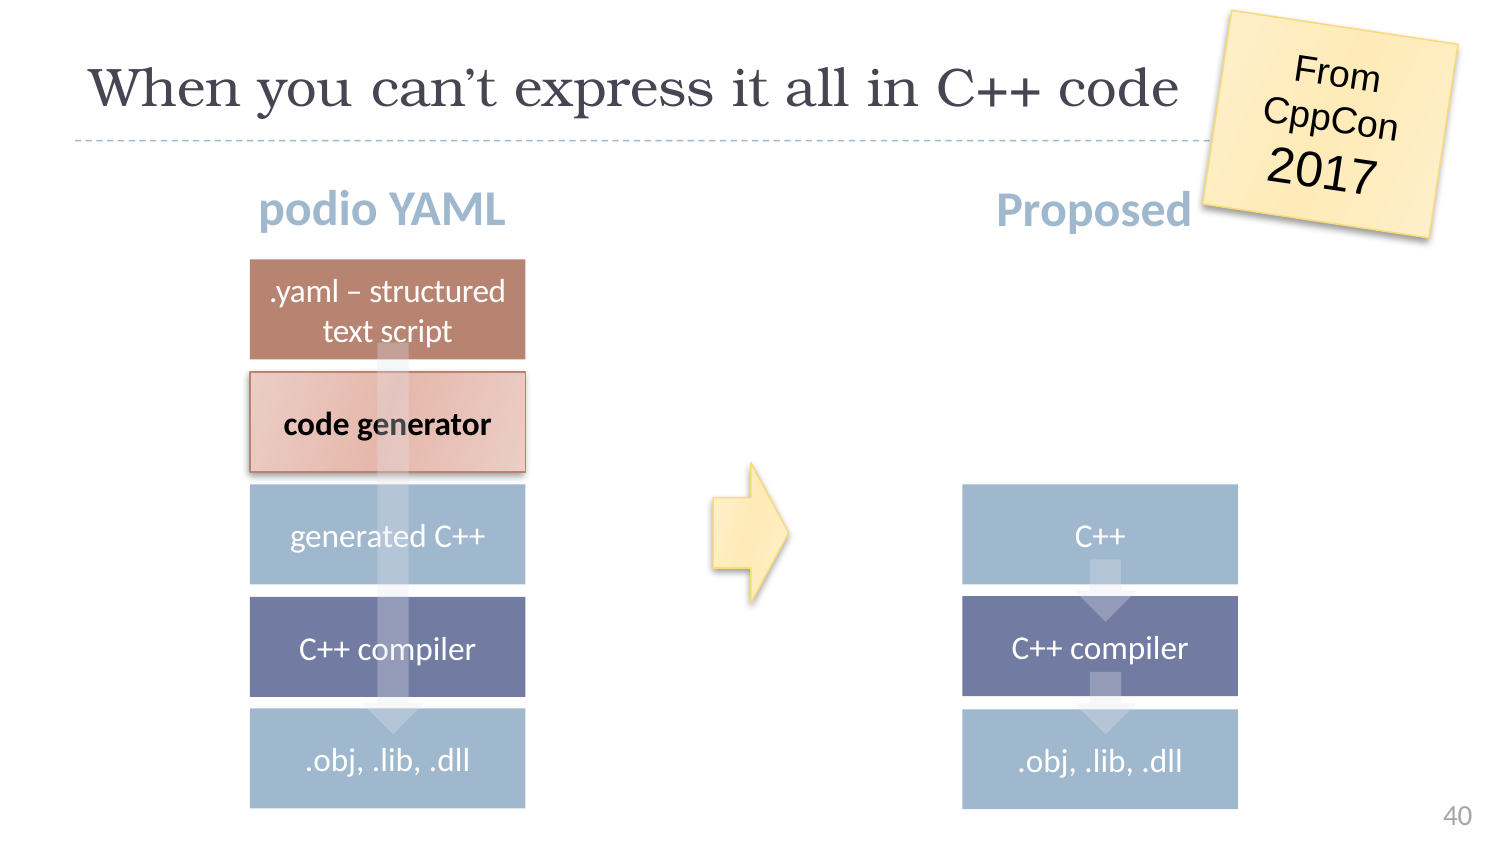

From CppCon 2017
# When you can’t express it all in C++ code
podio YAML
Proposed
.yaml – structured text script

code generator

generated C++
C++

C++ compiler
C++ compiler

.obj, .lib, .dll
.obj, .lib, .dll
40